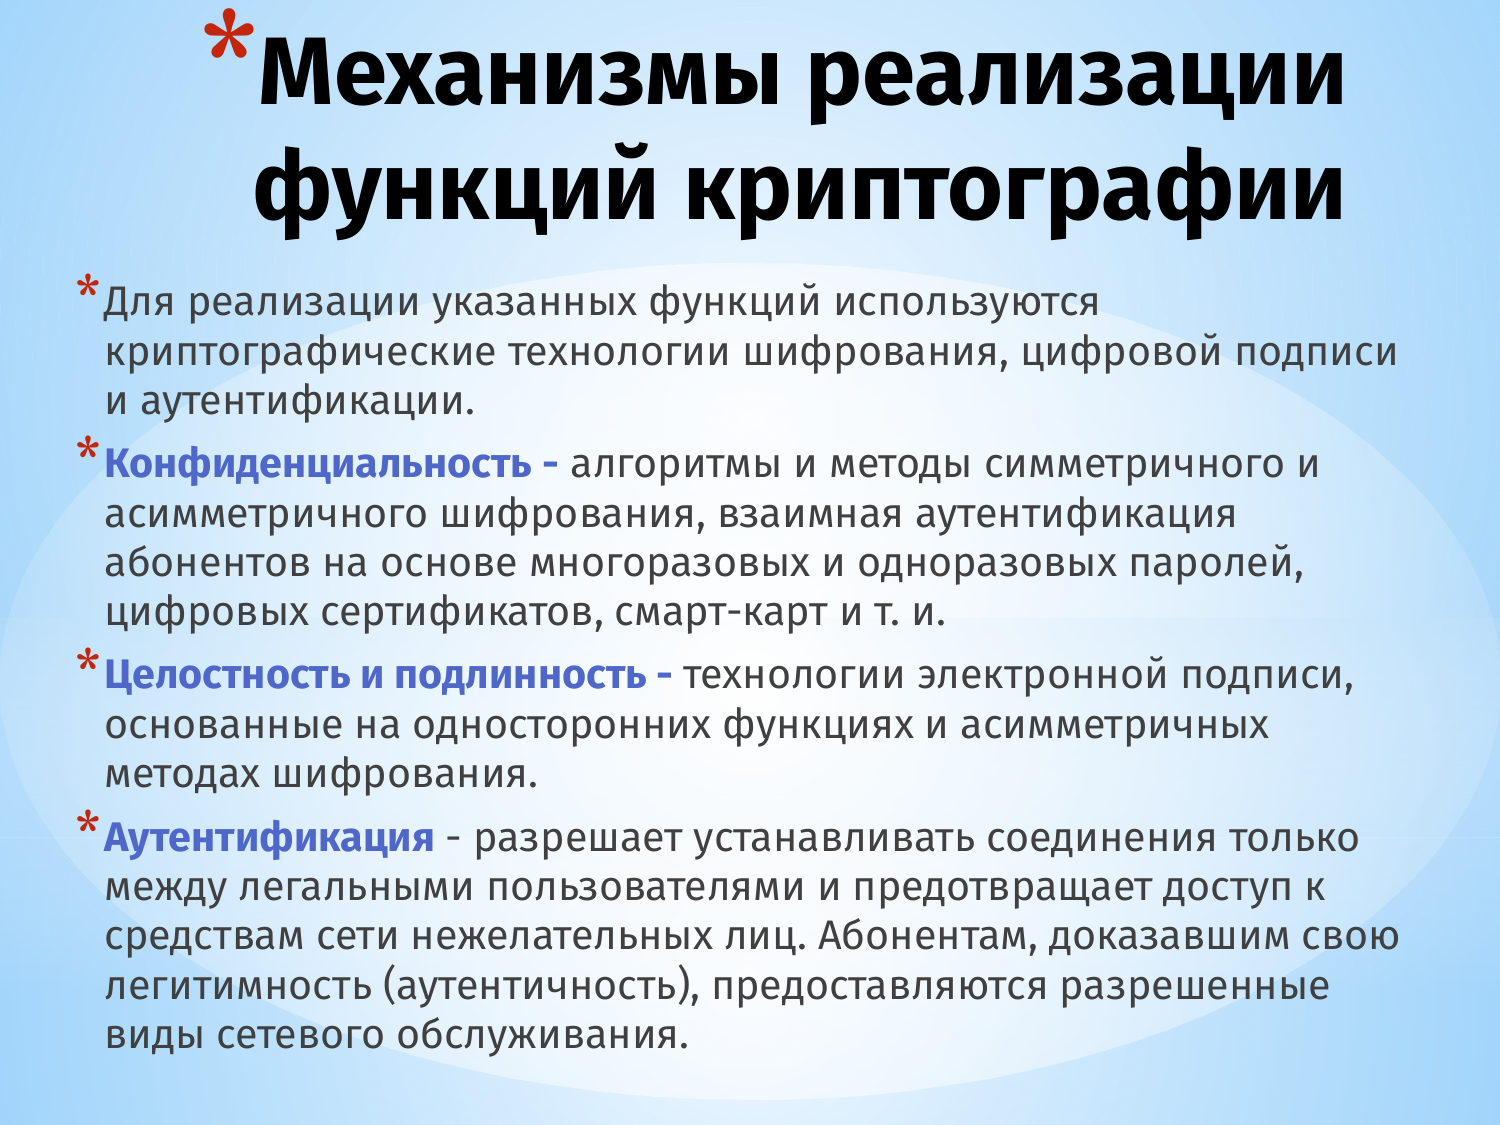

# Механизмы реализации функций криптографии
Для реализации указанных функций используются криптографические технологии шифрования, цифровой подписи и аутентификации.
Конфиденциальность - алгоритмы и методы симметричного и асимметричного шифрования, взаимная аутентификация абонентов на основе многоразовых и одноразовых паролей, цифровых сертификатов, смарт-карт и т. и.
Целостность и подлинность - технологии электронной подписи, основанные на односторонних функциях и асимметричных методах шифрования.
Аутентификация - разрешает устанавливать соединения только между легальными пользователями и предотвращает доступ к средствам сети нежелательных лиц. Абонентам, доказавшим свою легитимность (аутентичность), предоставляются разрешенные виды сетевого обслуживания.